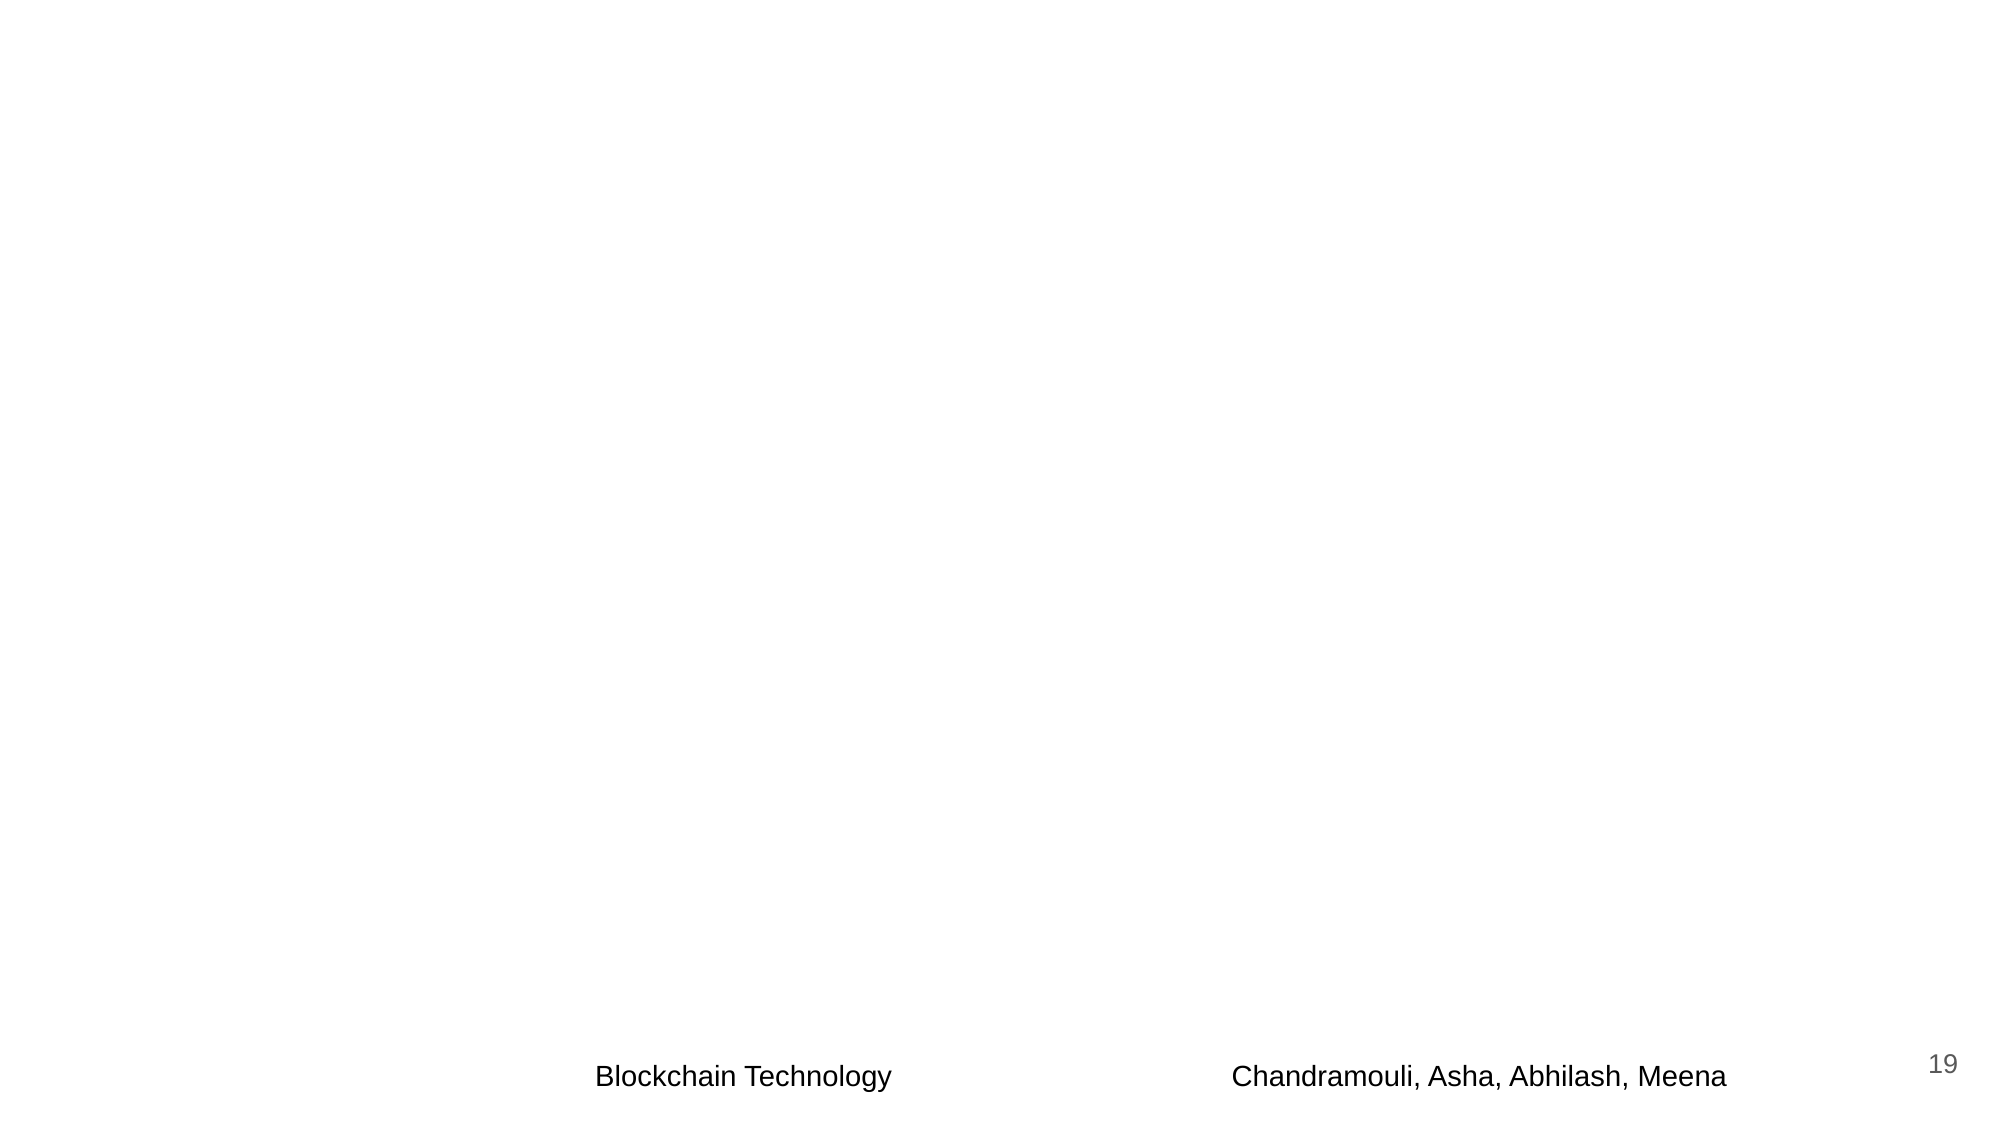

Common Characteristics of Bitcoin Scripts
Simple to execute
Lightweight (does not rely on other software packages)
Less computing energy
Built for bitcoin
Uses cryptography (Hashes, Signature verification)
Stack-based
No loops
Conditional statements supported (If statements)
Validation of multiple nodes supported (MULTISIG instruction)
19
Blockchain Technology
Chandramouli, Asha, Abhilash, Meena